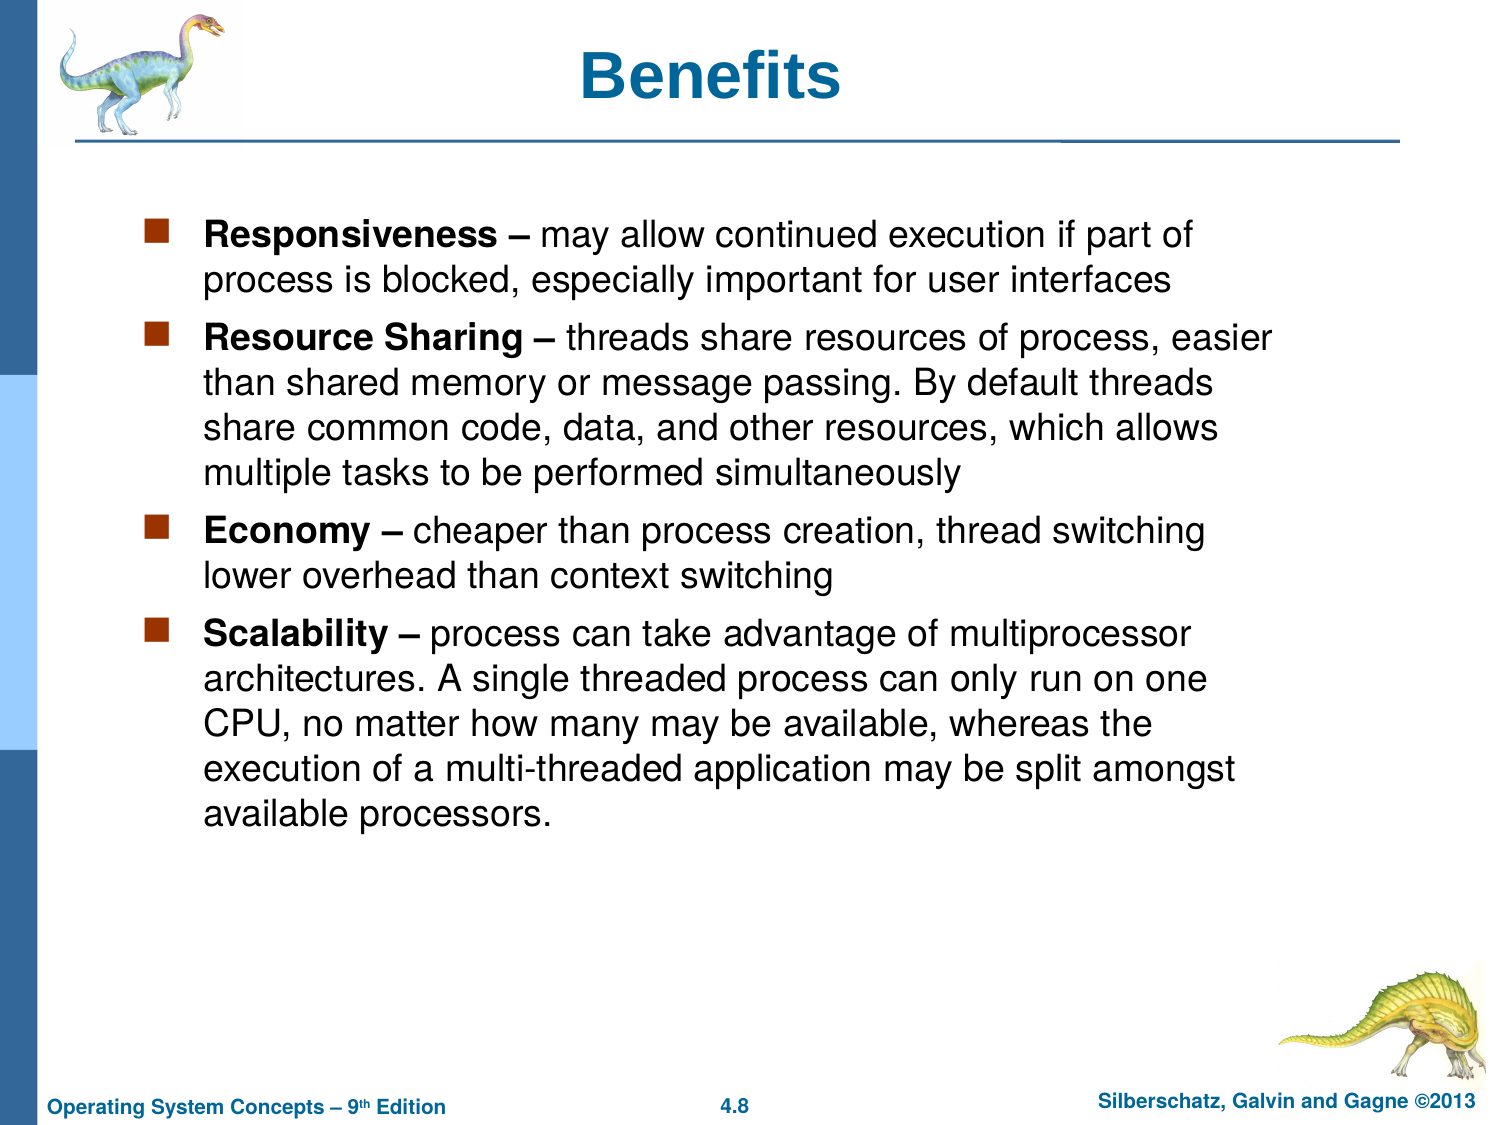

# Benefits
Responsiveness – may allow continued execution if part of process is blocked, especially important for user interfaces
Resource Sharing – threads share resources of process, easier than shared memory or message passing. By default threads share common code, data, and other resources, which allows multiple tasks to be performed simultaneously
Economy – cheaper than process creation, thread switching lower overhead than context switching
Scalability – process can take advantage of multiprocessor architectures. A single threaded process can only run on one CPU, no matter how many may be available, whereas the execution of a multi-threaded application may be split amongst available processors.